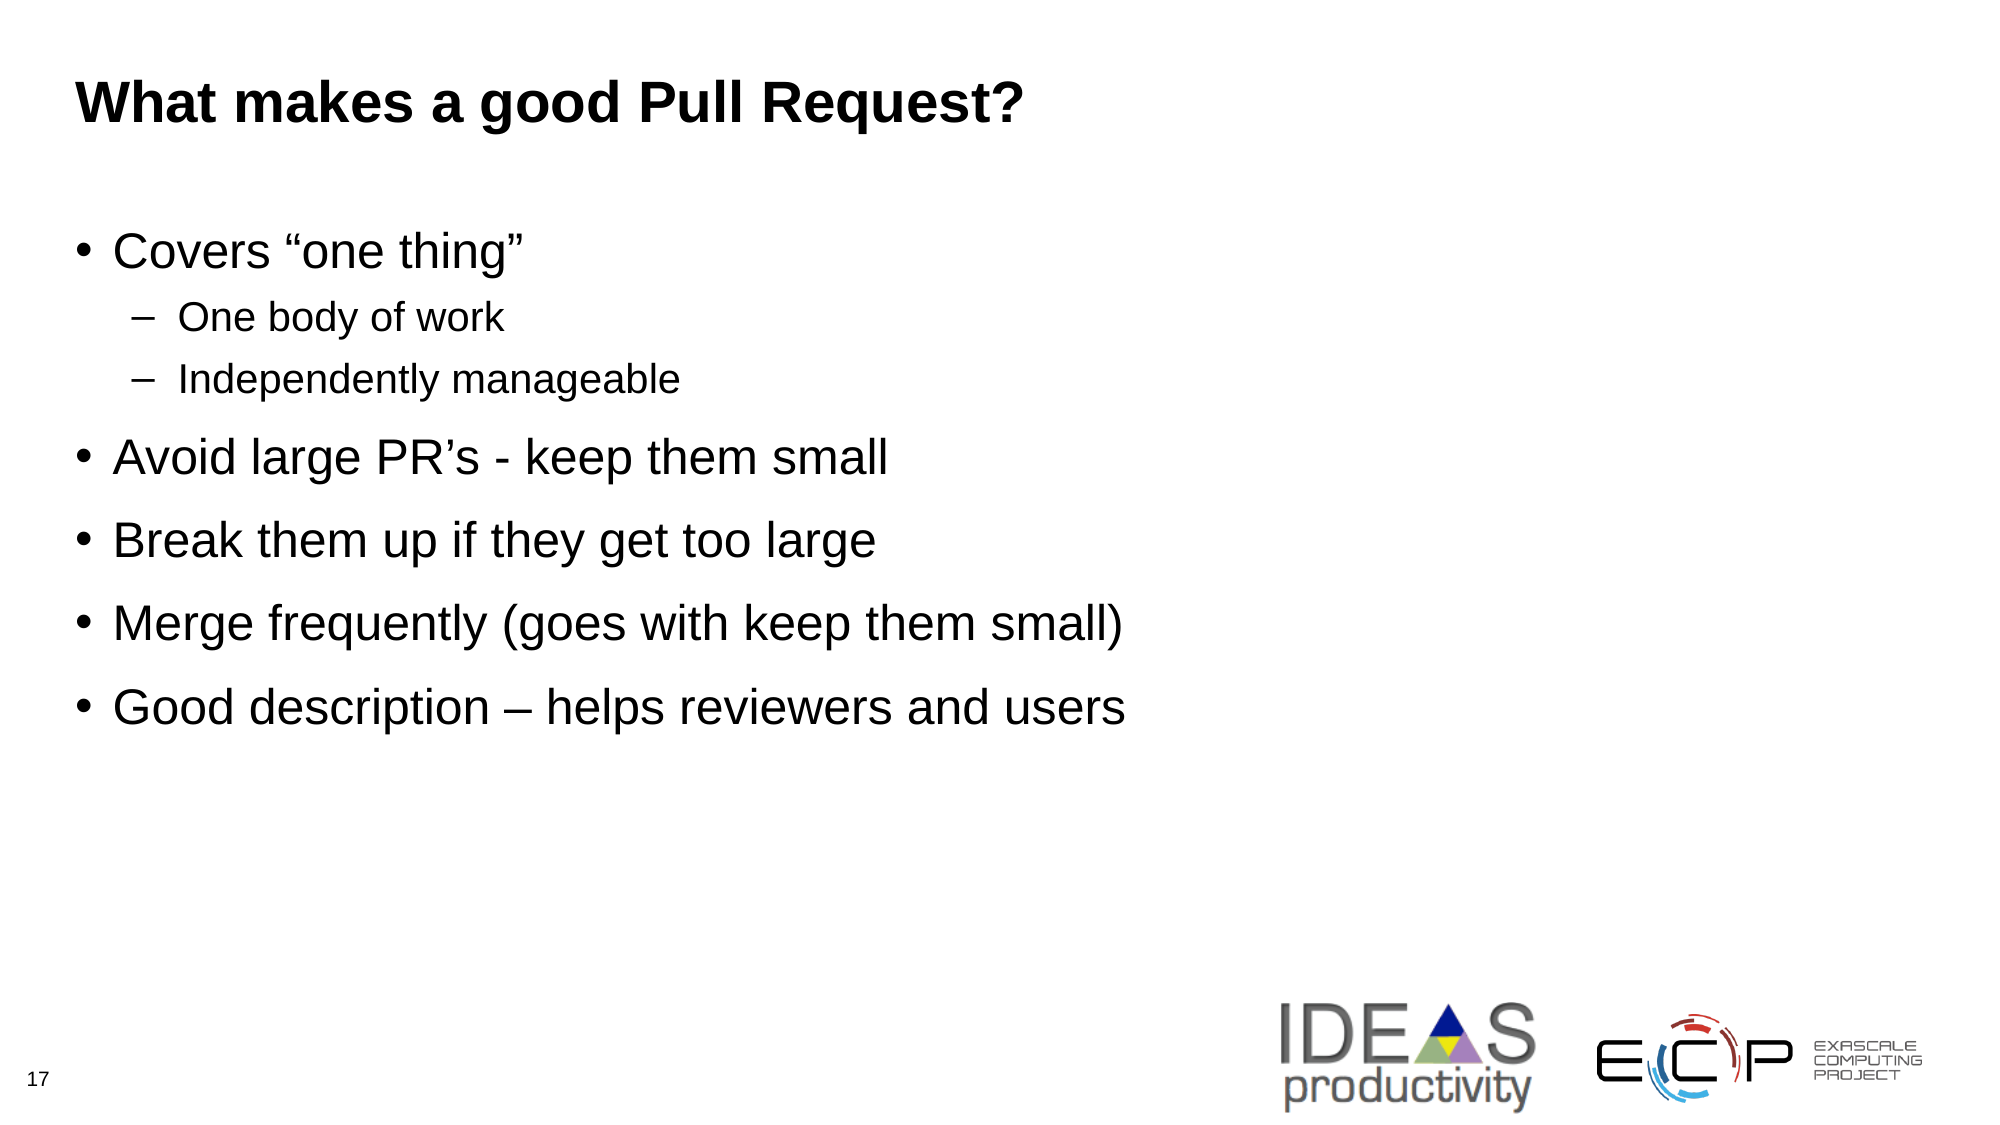

# What makes a good Pull Request?
Covers “one thing”
One body of work
Independently manageable
Avoid large PR’s - keep them small
Break them up if they get too large
Merge frequently (goes with keep them small)
Good description – helps reviewers and users